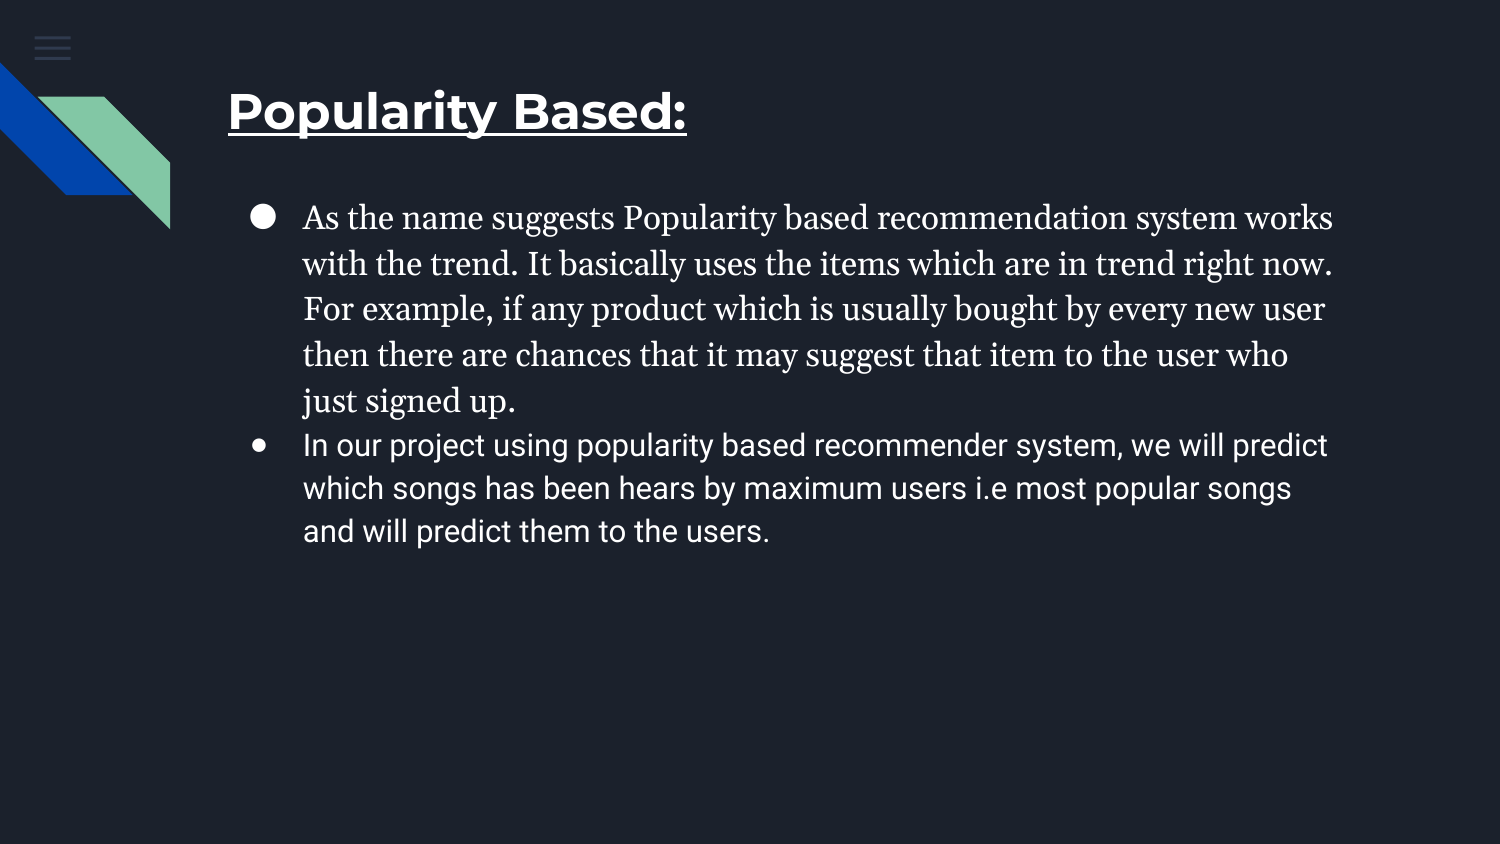

# Popularity Based:
As the name suggests Popularity based recommendation system works with the trend. It basically uses the items which are in trend right now. For example, if any product which is usually bought by every new user then there are chances that it may suggest that item to the user who just signed up.
In our project using popularity based recommender system, we will predict which songs has been hears by maximum users i.e most popular songs and will predict them to the users.